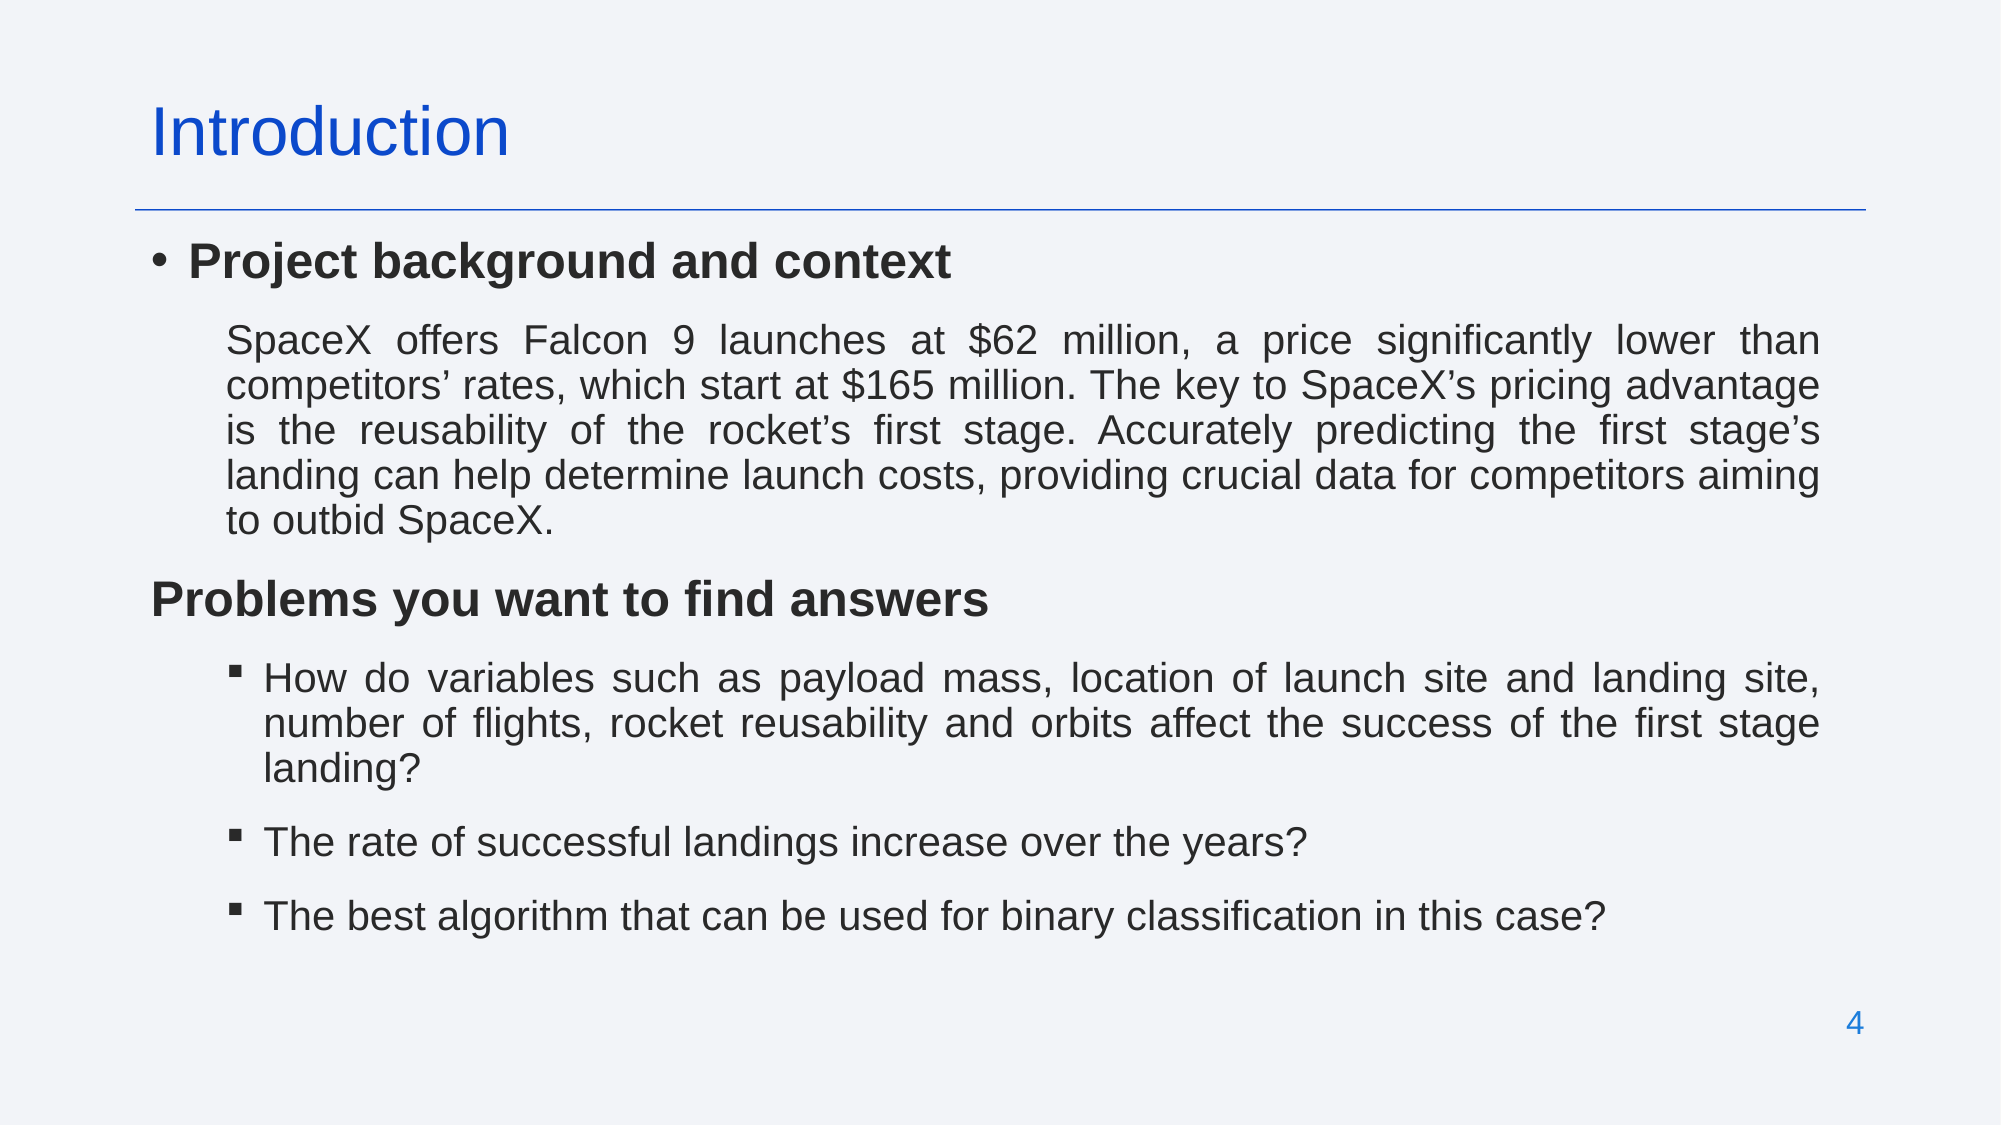

Introduction
Project background and context
SpaceX offers Falcon 9 launches at $62 million, a price significantly lower than competitors’ rates, which start at $165 million. The key to SpaceX’s pricing advantage is the reusability of the rocket’s first stage. Accurately predicting the first stage’s landing can help determine launch costs, providing crucial data for competitors aiming to outbid SpaceX.
Problems you want to find answers
How do variables such as payload mass, location of launch site and landing site, number of flights, rocket reusability and orbits affect the success of the first stage landing?
The rate of successful landings increase over the years?
The best algorithm that can be used for binary classification in this case?

4